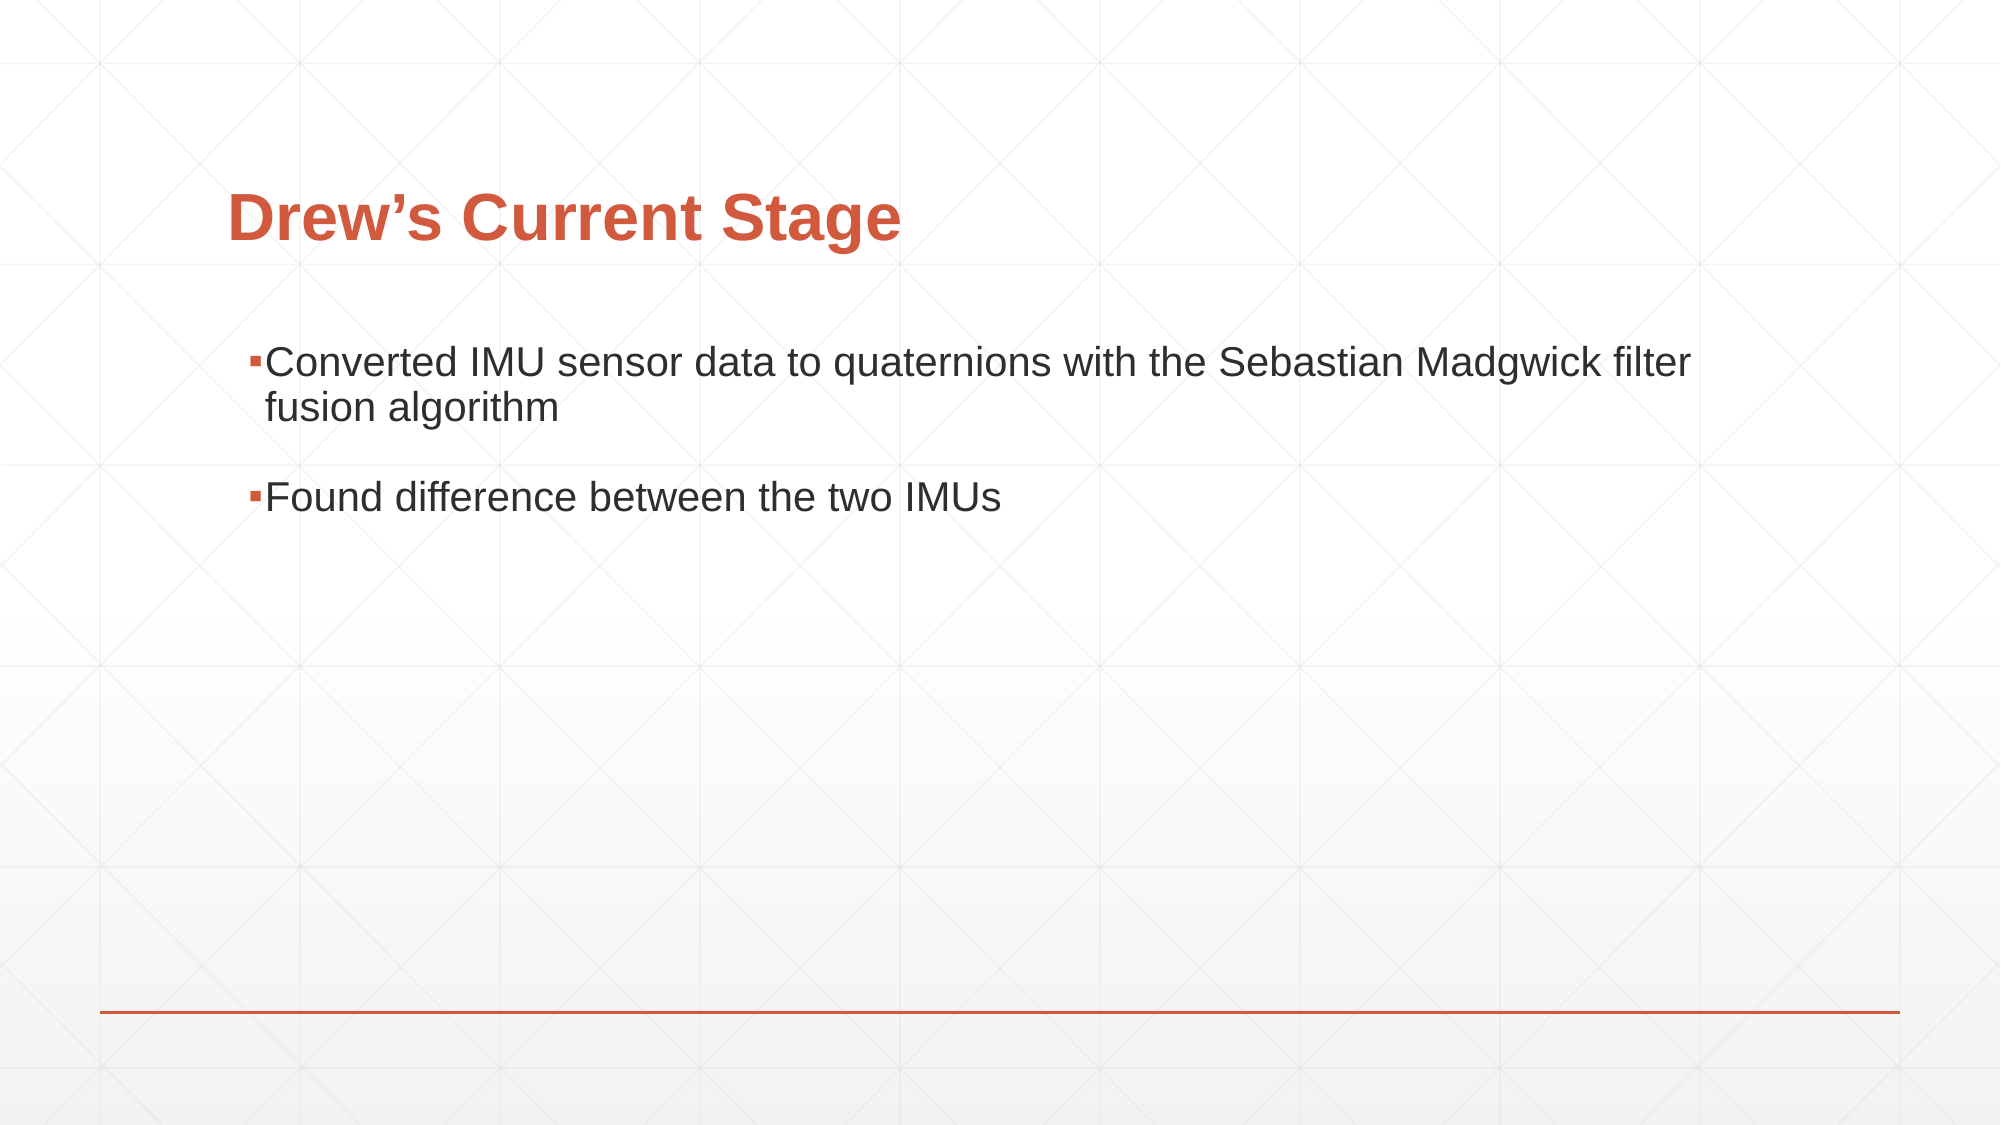

# Drew’s Current Stage
Converted IMU sensor data to quaternions with the Sebastian Madgwick filter fusion algorithm

Found difference between the two IMUs